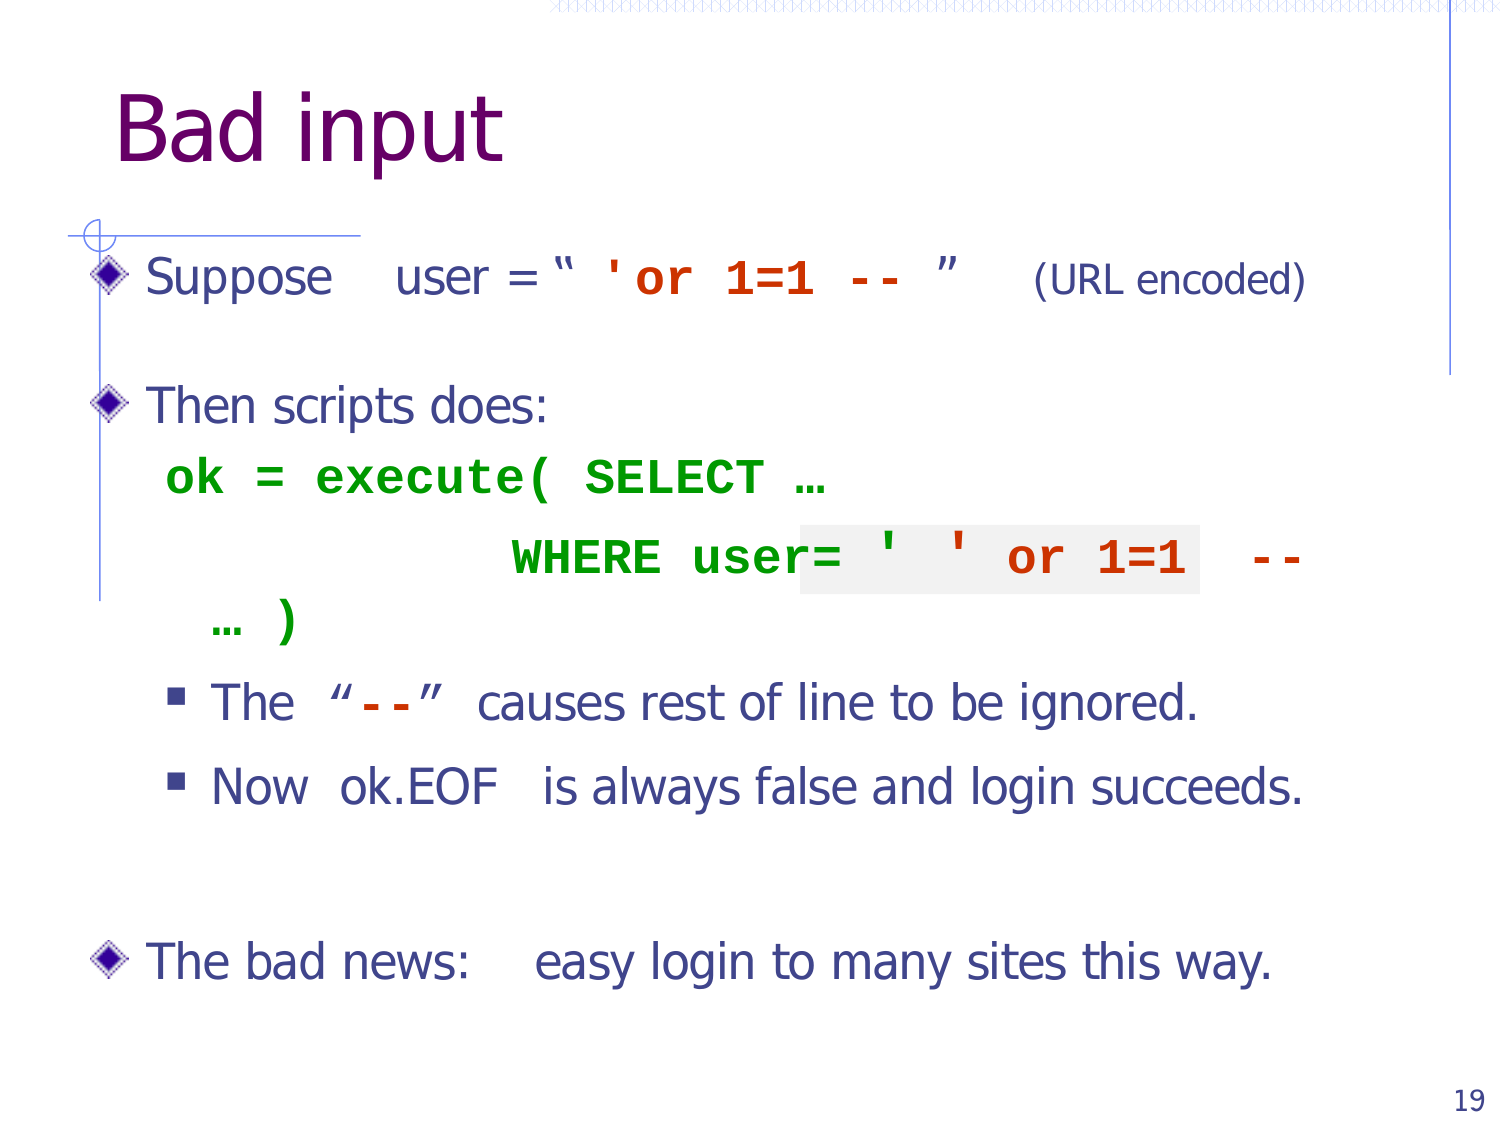

# Bad input
Suppose    user = “  ' or 1=1 --  ”     (URL encoded)

Then scripts does:
ok = execute( SELECT …
			WHERE user= ' ' or 1=1  -- … )
The  “--”  causes rest of line to be ignored.
Now  ok.EOF   is always false and login succeeds.

The bad news:    easy login to many sites this way.

19